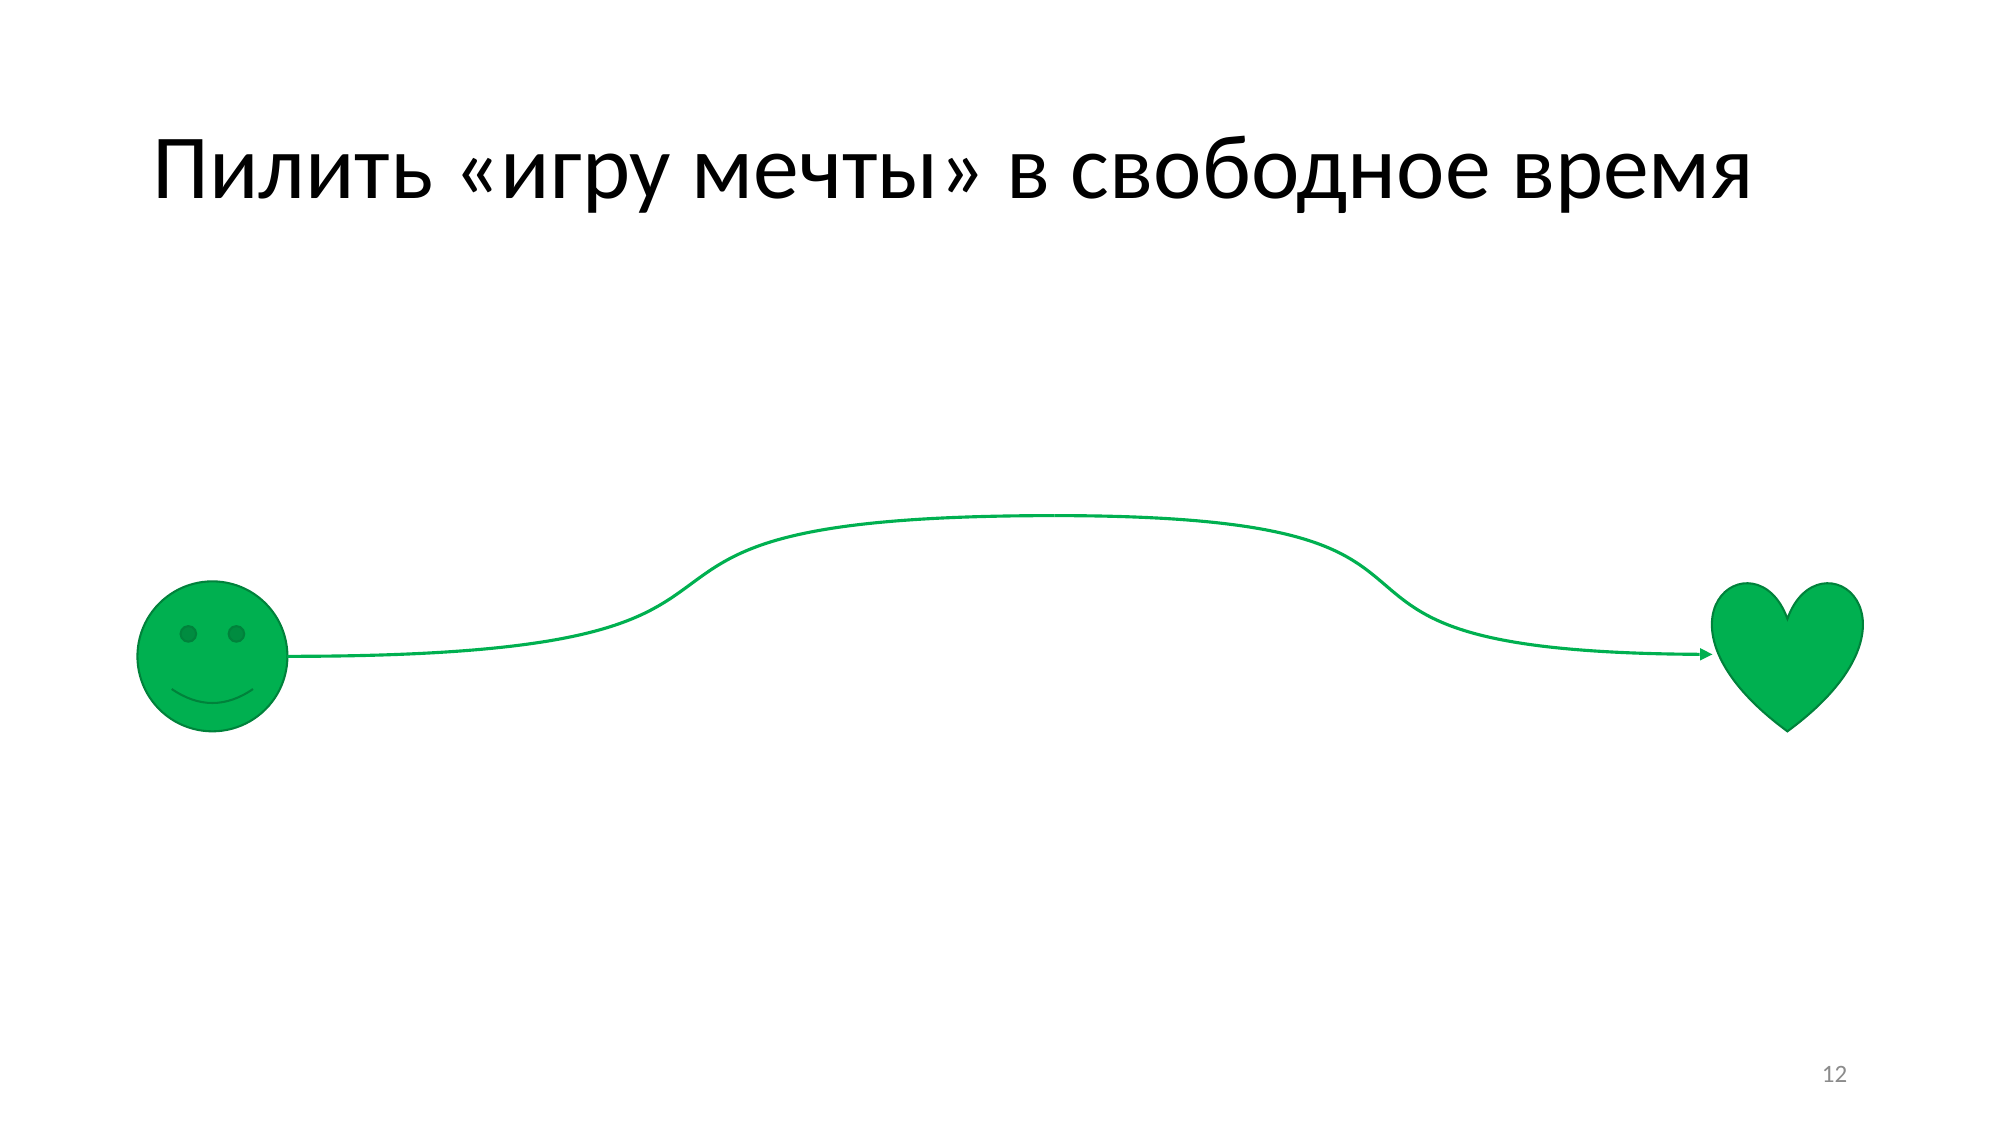

# Пилить «игру мечты» в свободное время

12